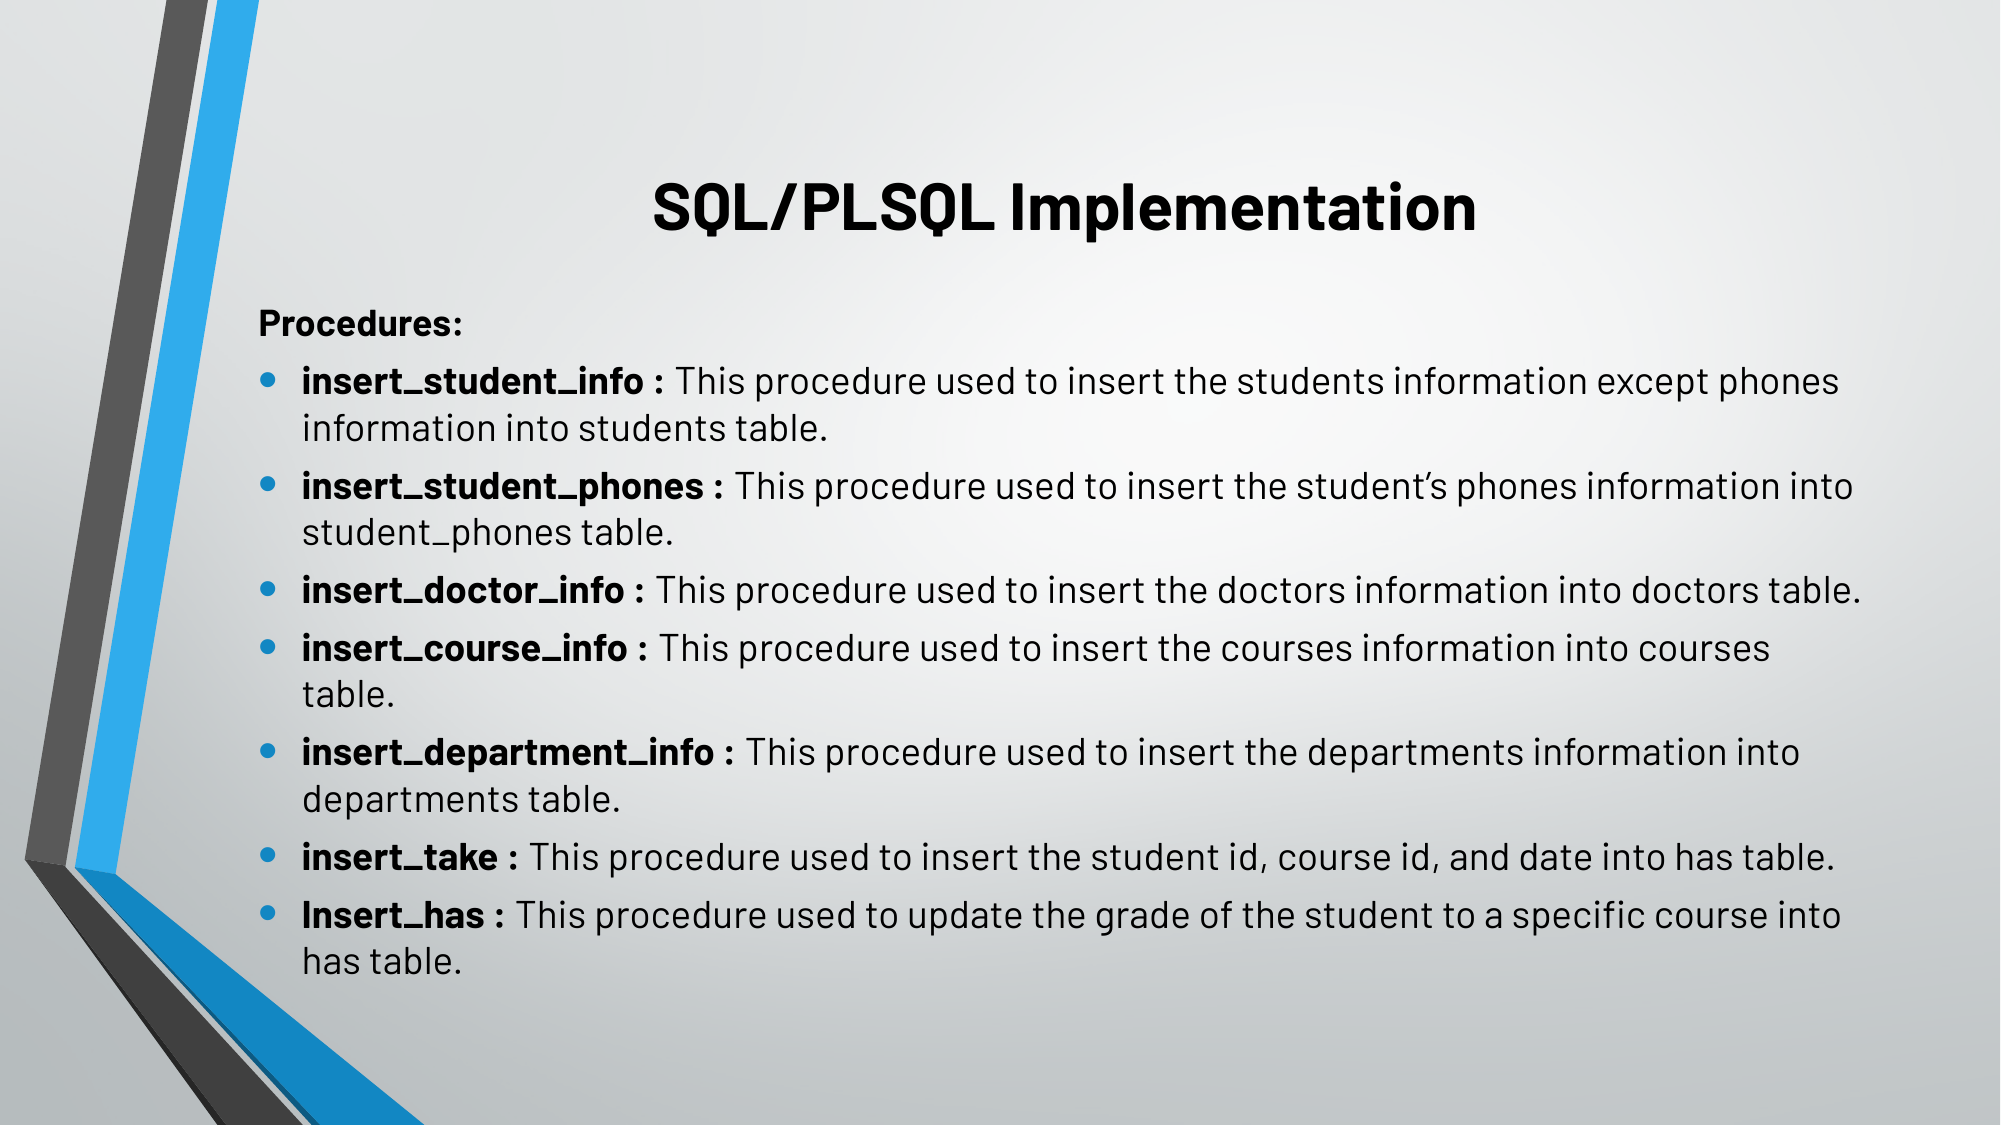

# SQL/PLSQL Implementation
Procedures:
insert_student_info : This procedure used to insert the students information except phones information into students table.
insert_student_phones : This procedure used to insert the student’s phones information into student_phones table.
insert_doctor_info : This procedure used to insert the doctors information into doctors table.
insert_course_info : This procedure used to insert the courses information into courses table.
insert_department_info : This procedure used to insert the departments information into departments table.
insert_take : This procedure used to insert the student id, course id, and date into has table.
Insert_has : This procedure used to update the grade of the student to a specific course into has table.